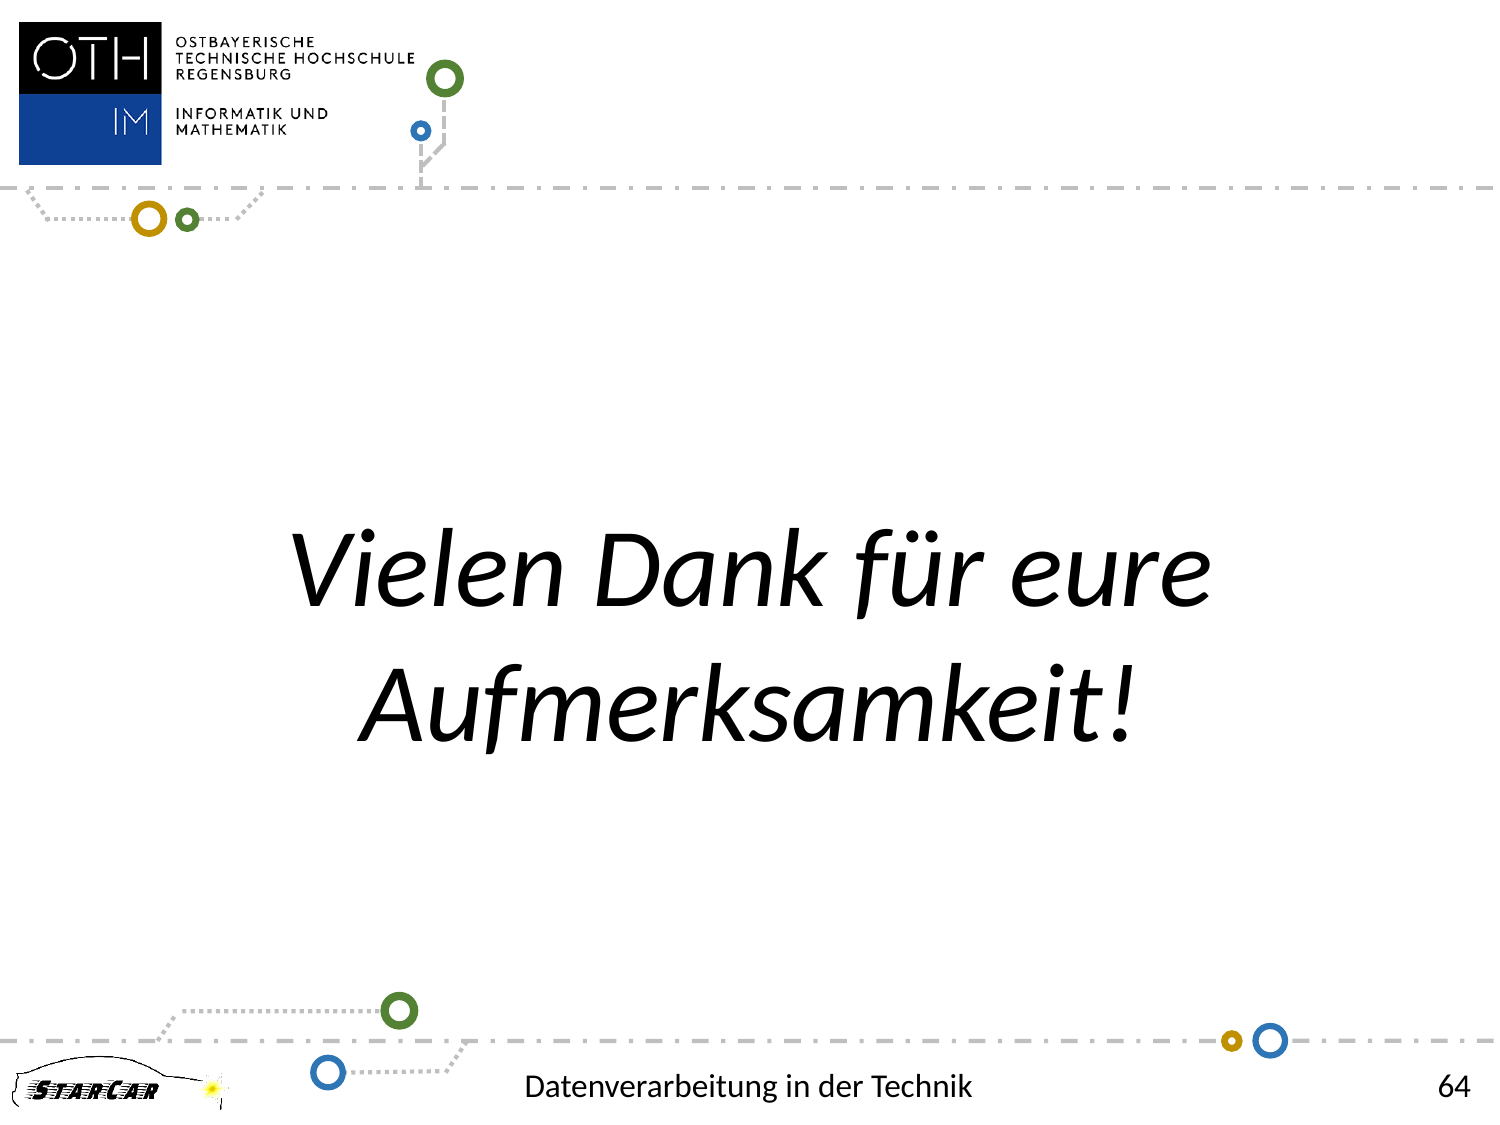

Vielen Dank für eure Aufmerksamkeit!
Datenverarbeitung in der Technik